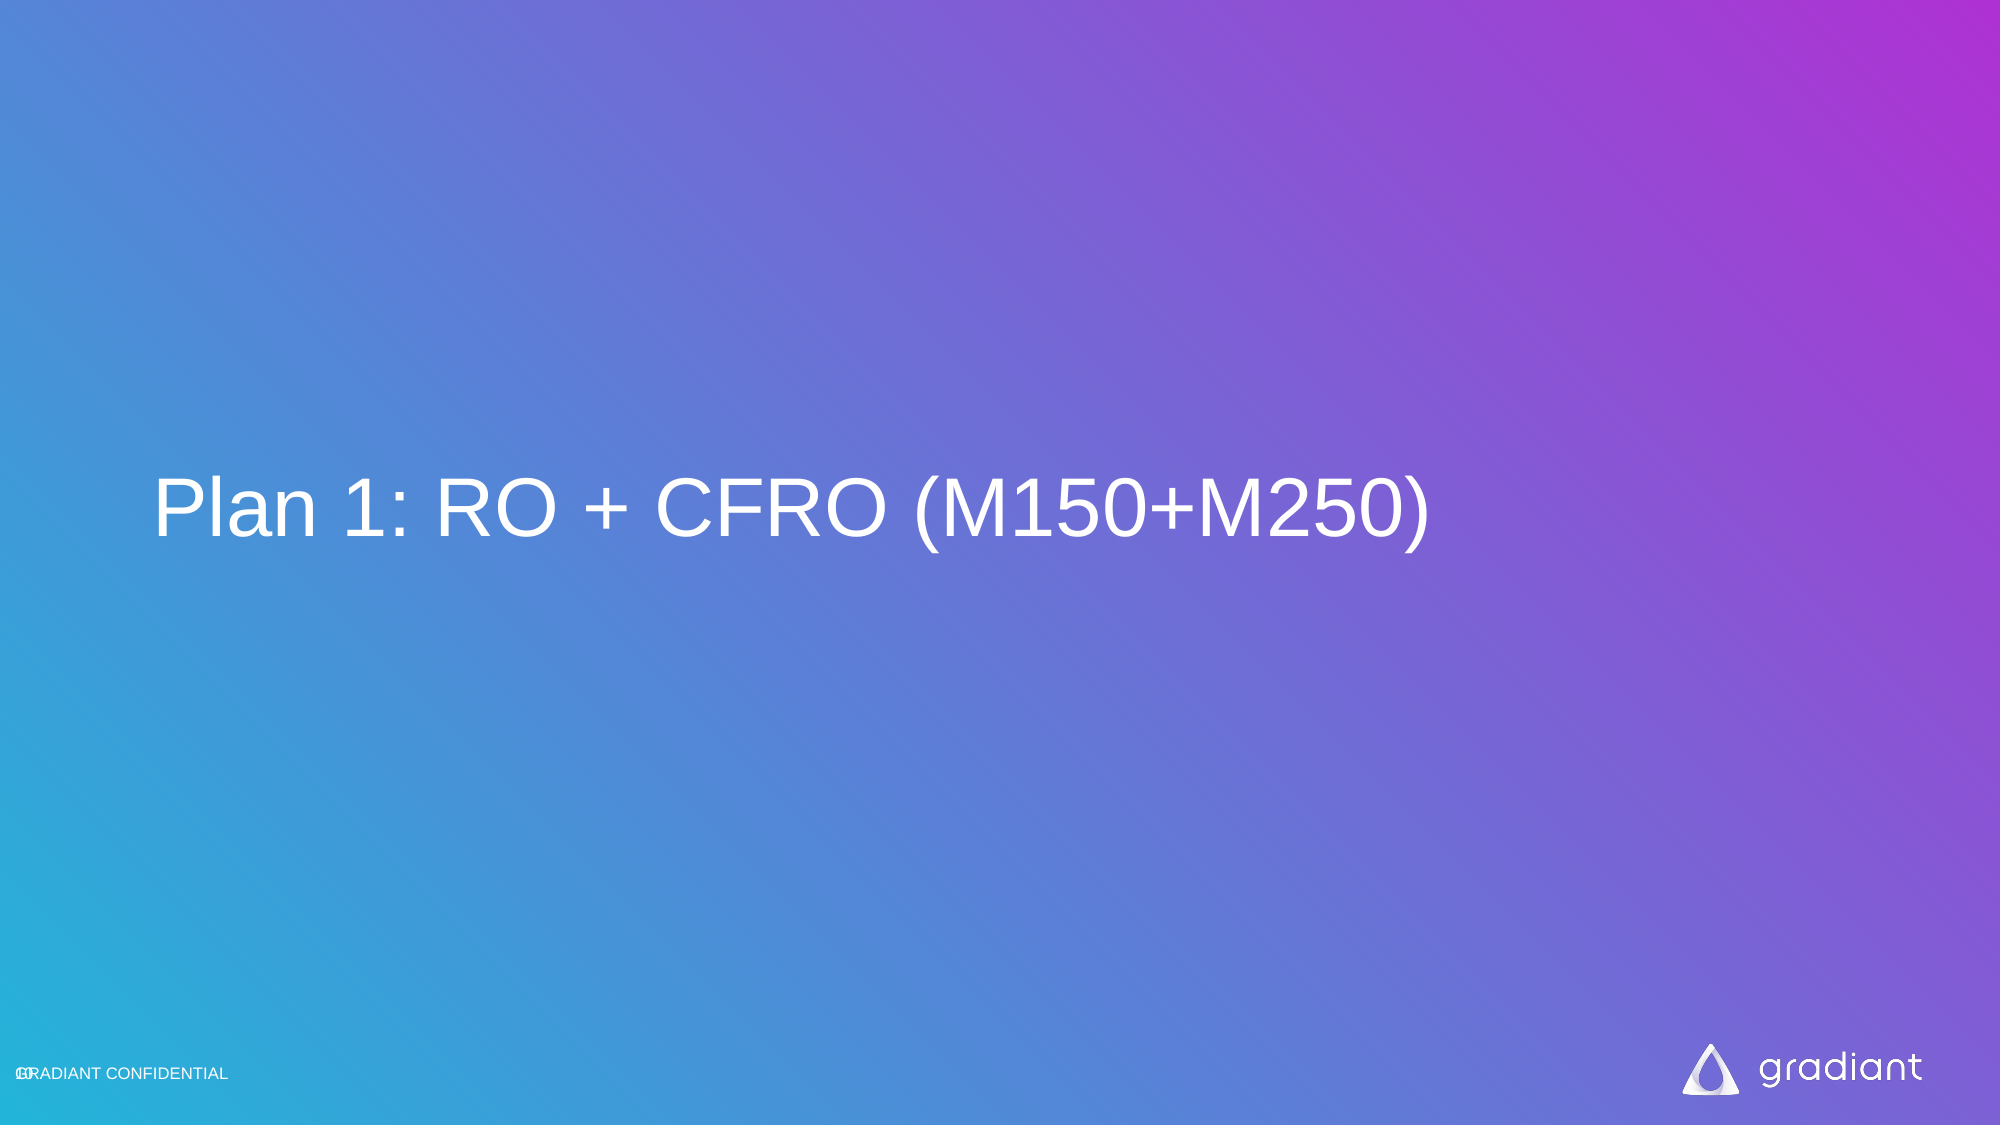

# Plan 1: RO + CFRO (M150+M250)
GRADIANT CONFIDENTIAL
10